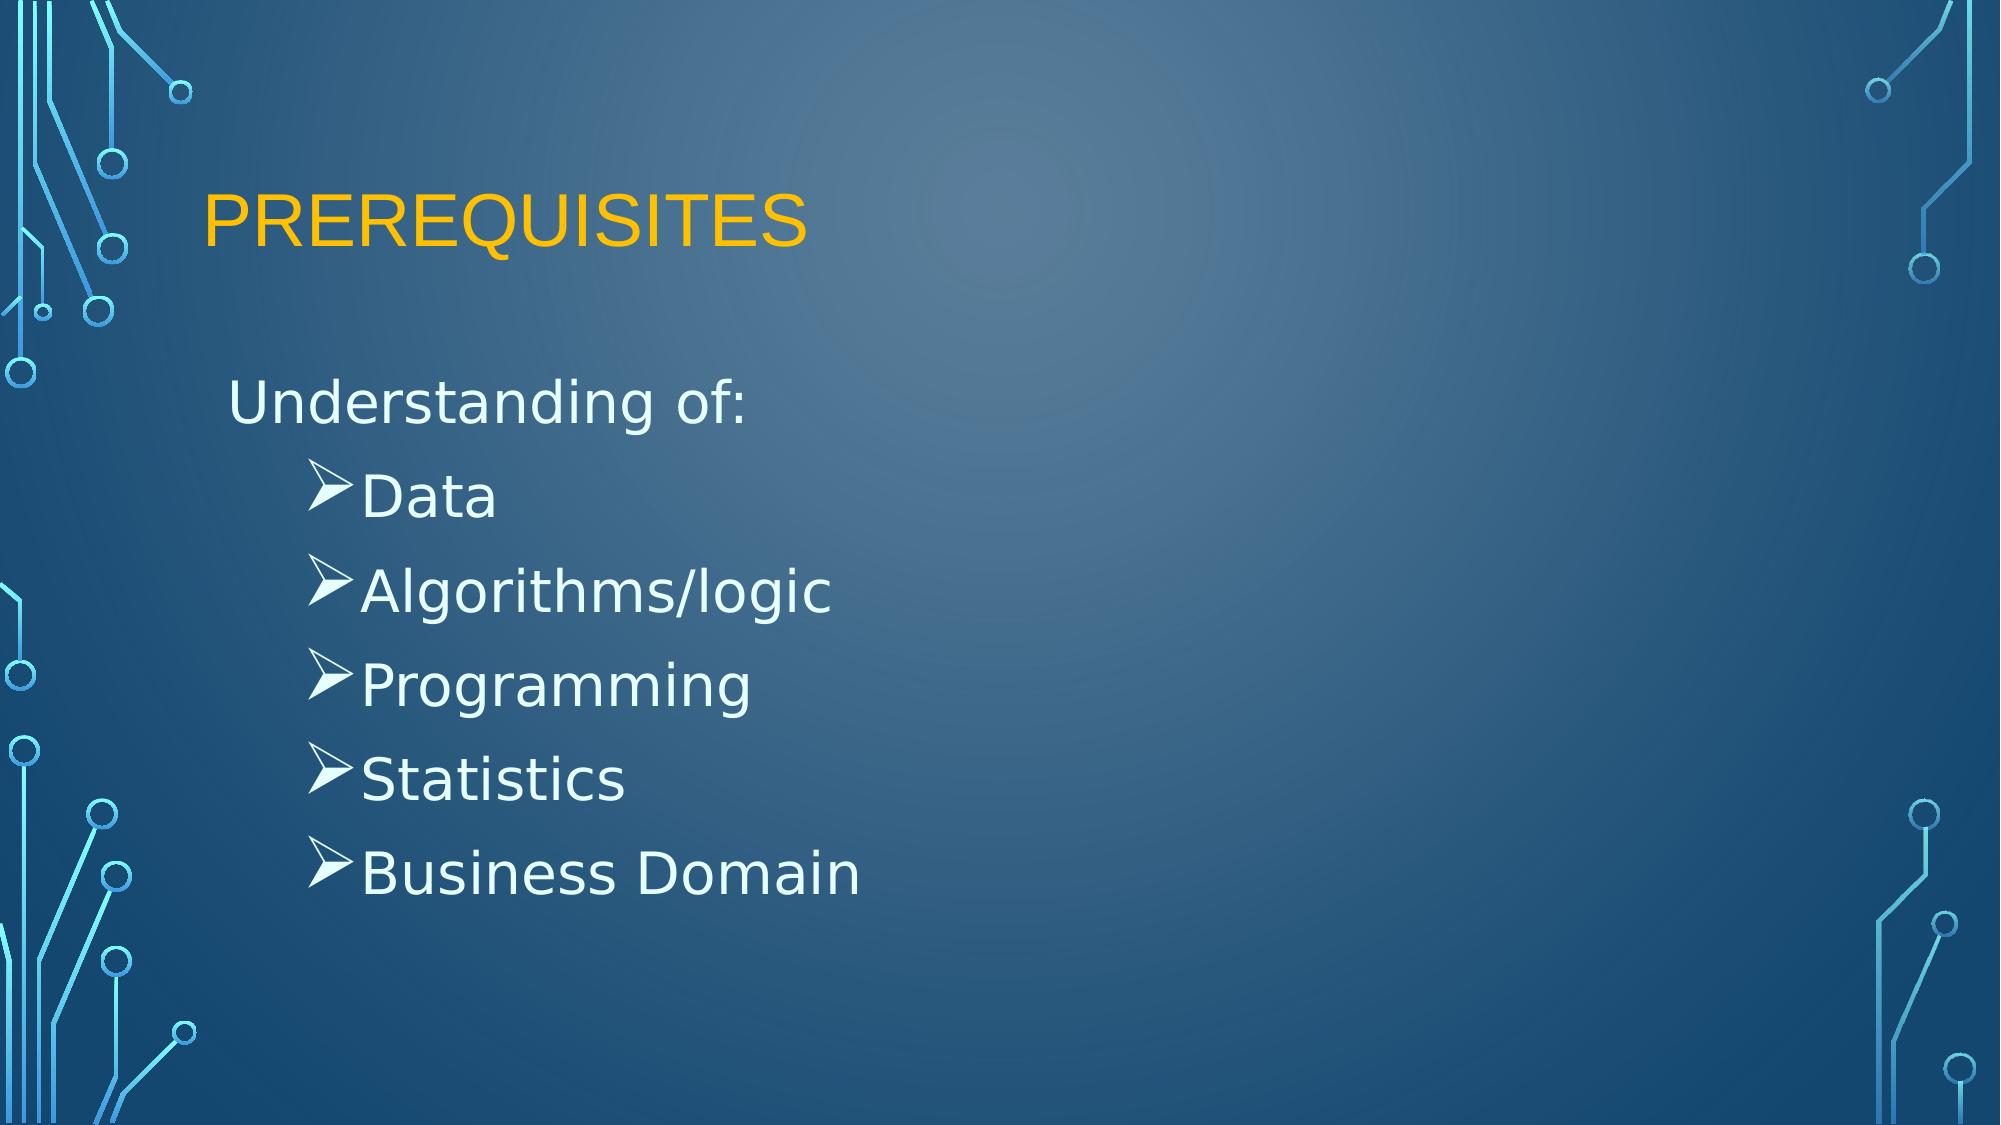

# prerequisites
Understanding of:
Data
Algorithms/logic
Programming
Statistics
Business Domain